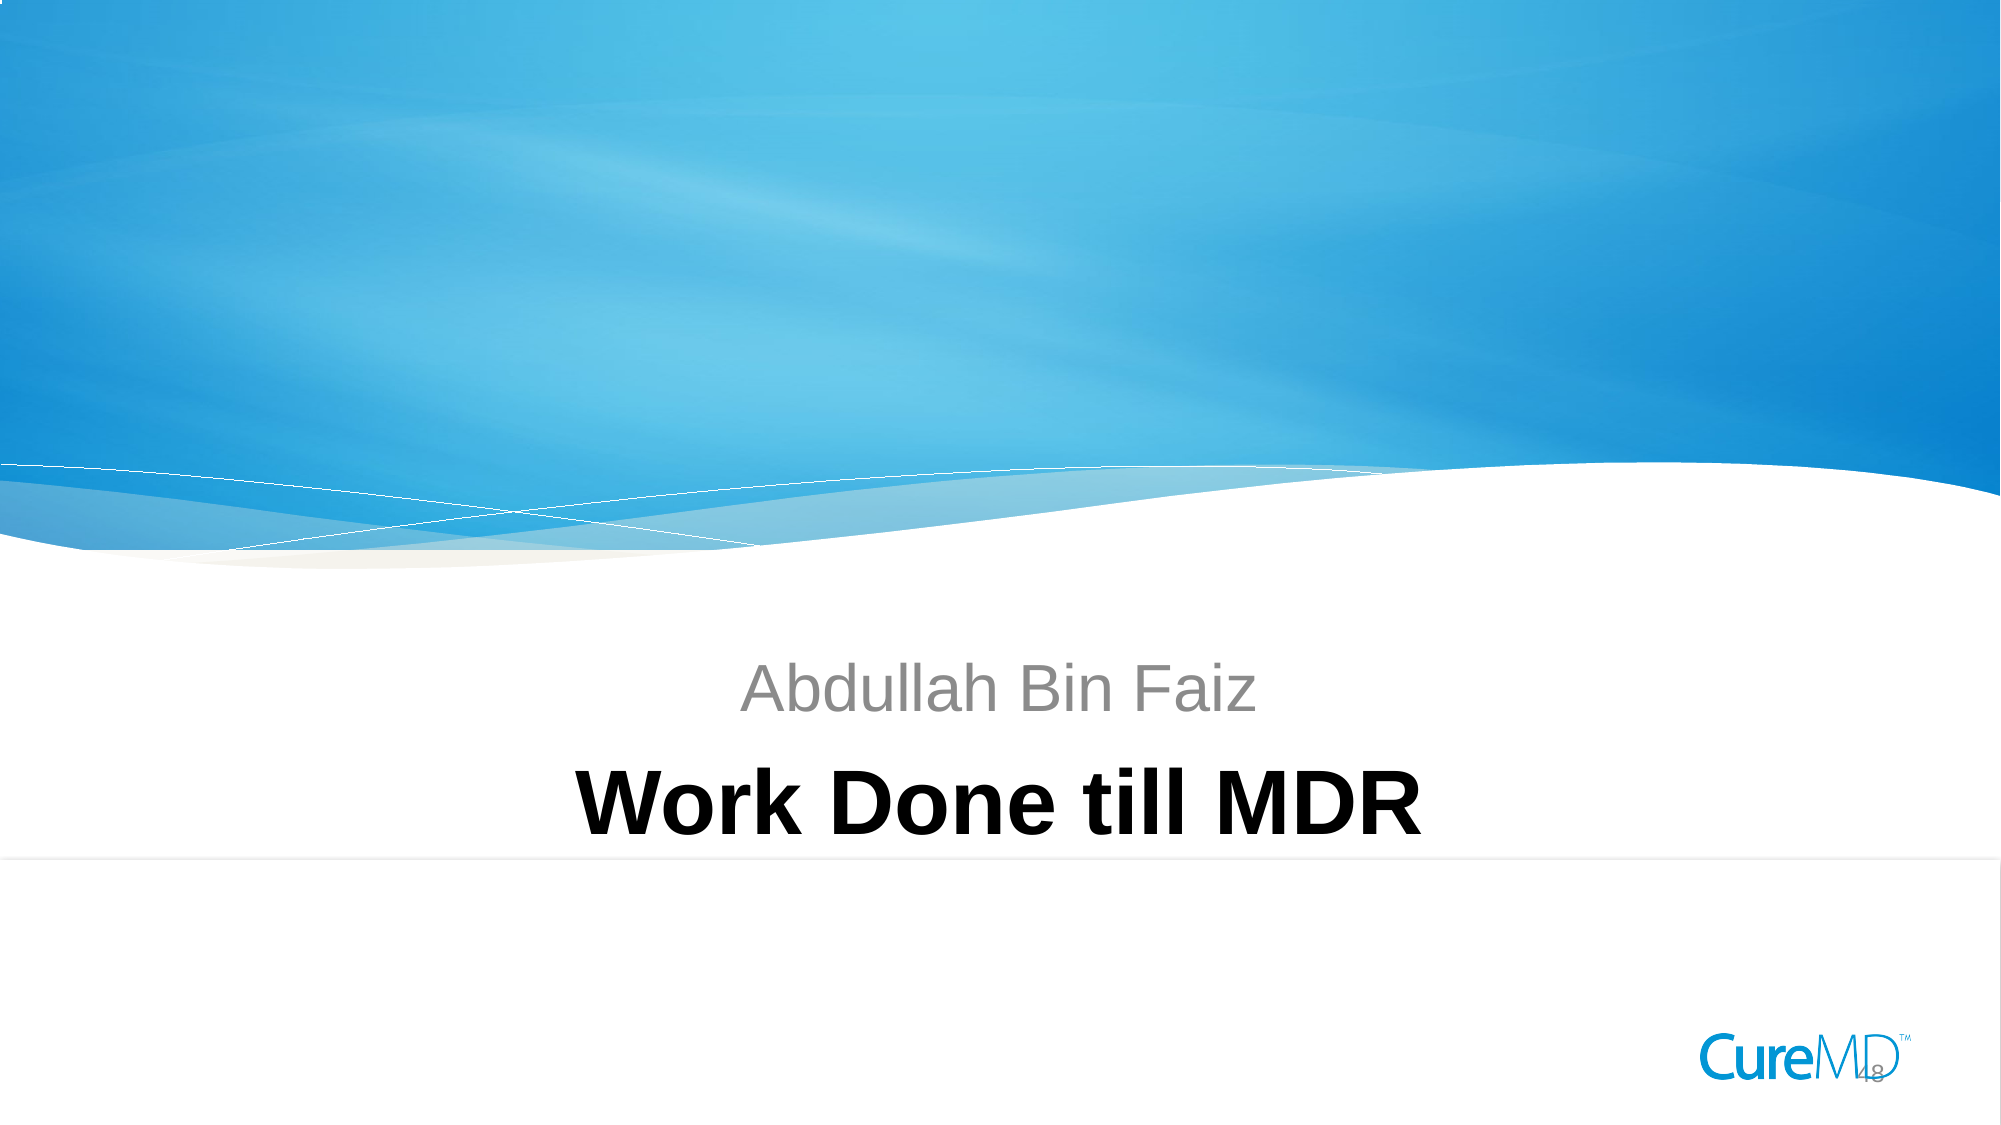

Abdullah Bin Faiz
Work Done till MDR